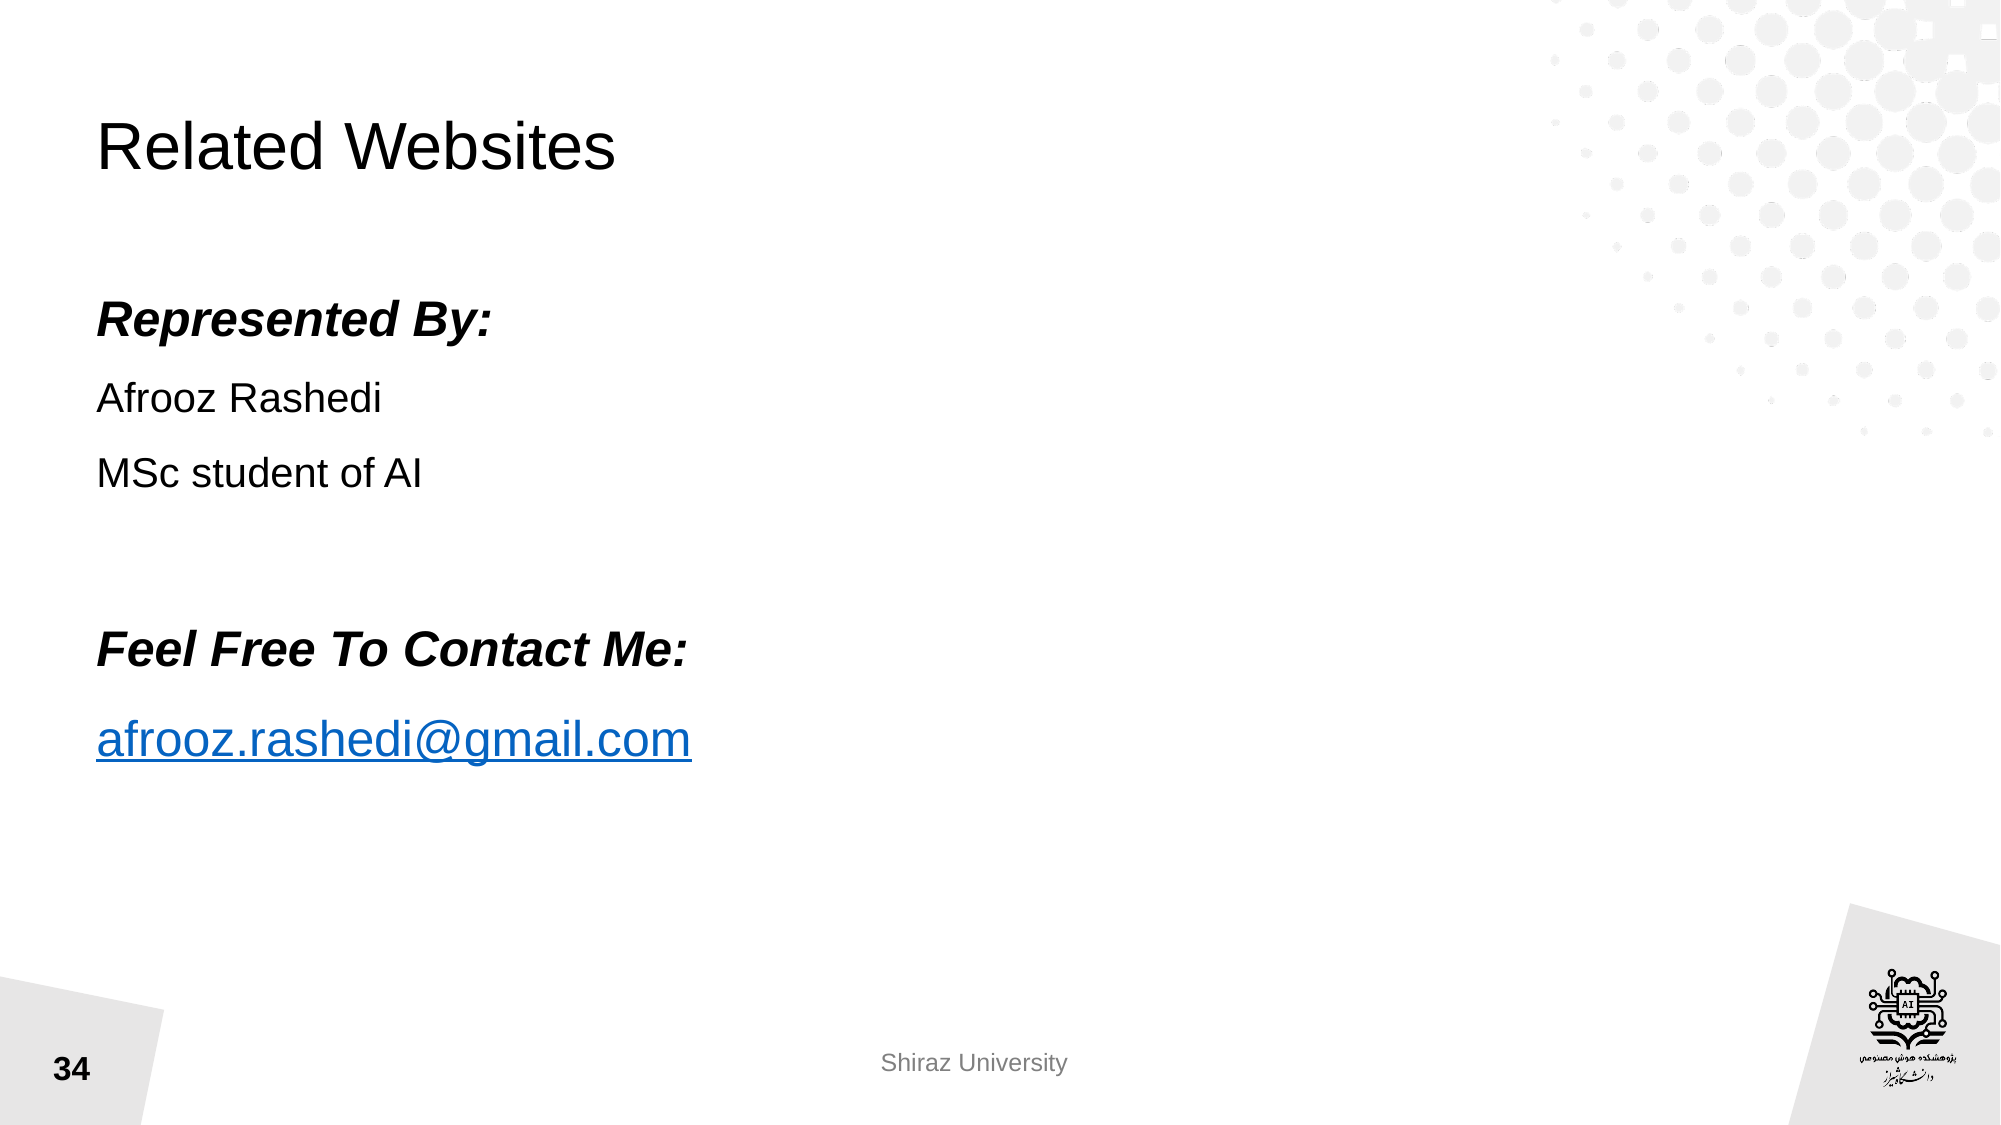

# Related Websites
Represented By:
Afrooz Rashedi
MSc student of AI
Feel Free To Contact Me:
afrooz.rashedi@gmail.com